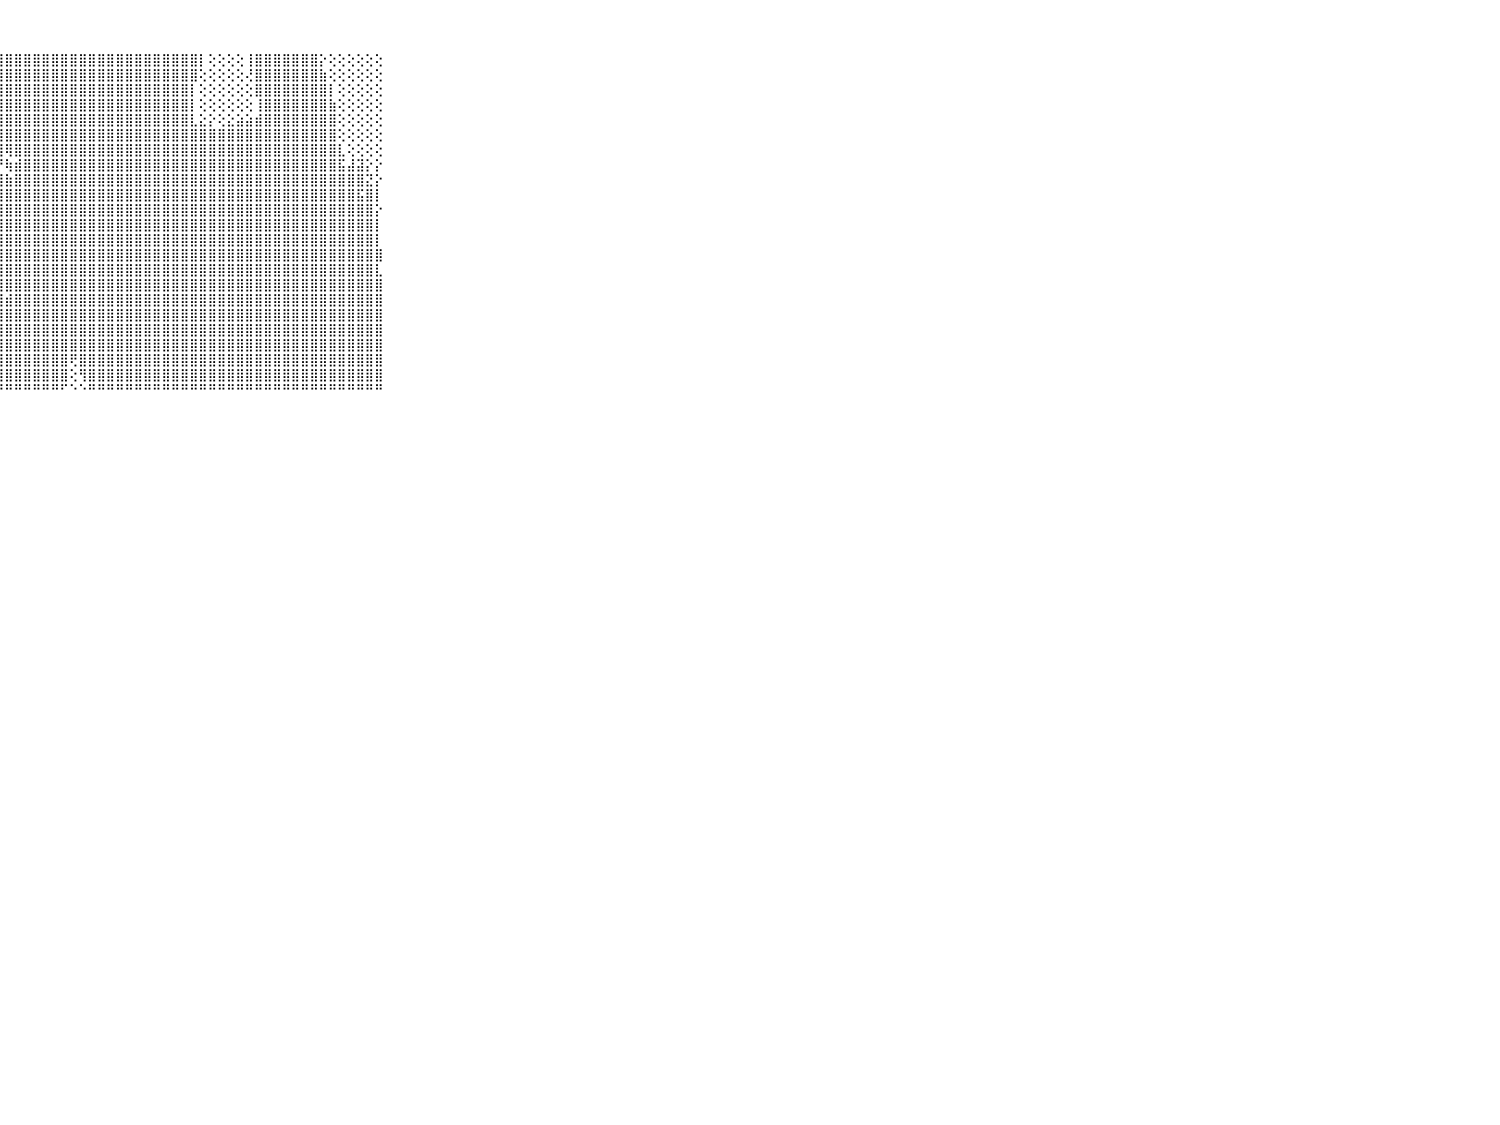

⠀⠀⠀⠀⠀⠀⠀⠀⠀⠀⠀⣿⣿⣿⣿⣿⣿⣿⣿⣿⣿⣿⣿⣿⣿⣿⣿⣿⣿⣿⣿⣿⣿⣿⣿⣿⣿⣿⣿⣿⣿⣿⣿⣿⣿⣿⣿⣿⣿⡇⢕⢕⢕⢕⢸⣿⣿⣿⣿⣿⣿⣿⡕⢕⢕⢕⢕⢕⢕⠀⠀⠀⠀⠀⠀⠀⠀⠀⠀⠀⠀
⠀⠀⠀⠀⠀⠀⠀⠀⠀⠀⠀⣿⣿⣿⣿⣿⣿⣿⣿⣿⣿⣿⣿⣿⣿⣿⣿⣿⣿⣿⣿⣿⣿⣿⣿⣿⣿⣿⣿⣿⣿⣿⣿⣿⣿⣿⣿⣿⣿⢕⢕⢕⢕⢕⢜⣿⣿⣿⣿⣿⣿⣿⣷⢕⢕⢕⢕⢕⢕⠀⠀⠀⠀⠀⠀⠀⠀⠀⠀⠀⠀
⠀⠀⠀⠀⠀⠀⠀⠀⠀⠀⠀⣿⣿⣿⣿⣿⣿⣿⣿⣿⣿⣿⣿⣿⣿⣿⣿⣿⣿⣿⣿⣿⣿⣿⣿⣿⣿⣿⣿⣿⣿⣿⣿⣿⣿⣿⣿⣿⡇⢕⢕⢕⢕⢕⢕⣿⣿⣿⣿⣿⣿⣿⣿⡇⢕⢕⢕⢕⢕⠀⠀⠀⠀⠀⠀⠀⠀⠀⠀⠀⠀
⠀⠀⠀⠀⠀⠀⠀⠀⠀⠀⠀⣿⣿⣿⣿⣿⣿⣿⣿⣿⣿⣿⣿⣿⣿⣿⣿⣿⣿⣿⣿⣿⣿⣿⣿⣿⣿⣿⣿⣿⣿⣿⣿⣿⣿⣿⣿⣿⡇⢕⢕⢕⢕⢕⢕⢸⣿⣿⣿⣿⣿⣿⣿⣷⢕⢕⢕⢕⢕⠀⠀⠀⠀⠀⠀⠀⠀⠀⠀⠀⠀
⠀⠀⠀⠀⠀⠀⠀⠀⠀⠀⠀⣿⣿⣿⣿⣿⣿⣿⣿⣿⣿⣿⣿⣿⣿⣿⣿⣿⣿⣿⣿⣿⣿⣿⣿⣿⣿⣿⣿⣿⣿⣿⣿⣿⣿⣿⣿⣿⣇⣕⡕⢕⣕⣵⣵⣾⣿⣿⣿⣿⣿⣿⣿⣿⢕⢕⢕⢕⢕⠀⠀⠀⠀⠀⠀⠀⠀⠀⠀⠀⠀
⠀⠀⠀⠀⠀⠀⠀⠀⠀⠀⠀⣿⣿⣿⣿⣿⣿⣿⣿⣿⣿⣿⣿⣿⣿⣿⣿⣿⣿⣿⣿⣿⣿⣿⣿⣿⣿⣿⣿⣿⣿⣿⣿⣿⣿⣿⣿⣿⣿⣿⣿⣿⣿⣿⣿⣿⣿⣿⣿⣿⣿⣿⣿⣿⢕⢕⢕⢕⢕⠀⠀⠀⠀⠀⠀⠀⠀⠀⠀⠀⠀
⠀⠀⠀⠀⠀⠀⠀⠀⠀⠀⠀⣿⣿⣿⣿⣿⣿⣿⣿⣿⣿⡿⢟⢟⢟⢻⣿⢿⢿⣿⣿⣿⣿⣿⣿⣿⣿⣿⣿⣿⣿⣿⣿⣿⣿⣿⣿⣿⣿⣿⣿⣿⣿⣿⣿⣿⣿⣿⣿⣿⣿⣿⣿⣿⣇⢕⢕⢕⢕⠀⠀⠀⠀⠀⠀⠀⠀⠀⠀⠀⠀
⠀⠀⠀⠀⠀⠀⠀⠀⠀⠀⠀⣿⣿⣿⣿⣿⣿⣿⢿⢟⢕⣵⡷⢿⢏⢟⡝⡟⢷⣾⣿⣿⣿⣿⣿⣿⣿⣿⣿⣿⣿⣿⣿⣿⣿⣿⣿⣿⣿⣿⣿⣿⣿⣿⣿⣿⣿⣿⣿⣿⣿⣿⣿⣿⣯⣼⣽⡕⡕⠀⠀⠀⠀⠀⠀⠀⠀⠀⠀⠀⠀
⠀⠀⠀⠀⠀⠀⠀⠀⠀⠀⠀⣿⣿⣿⣿⣿⣿⡇⠑⠕⠷⢗⢳⣷⣷⢜⣿⣿⣷⣿⣿⣿⣿⣿⣿⣿⣿⣿⣿⣿⣿⣿⣿⣿⣿⣿⣿⣿⣿⣿⣿⣿⣿⣿⣿⣿⣿⣿⣿⣿⣿⣿⣿⣿⣿⣿⣿⣝⡕⠀⠀⠀⠀⠀⠀⠀⠀⠀⠀⠀⠀
⠀⠀⠀⠀⠀⠀⠀⠀⠀⠀⠀⣿⣿⣿⣿⣿⡏⢅⣱⣶⡾⢿⣇⣕⣜⣱⣯⣿⣿⣿⣿⣿⣿⣿⣿⣿⣿⣿⣿⣿⣿⣿⣿⣿⣿⣿⣿⣿⣿⣿⣿⣿⣿⣿⣿⣿⣿⣿⣿⣿⣿⣿⣿⣿⣿⣿⣯⣿⡇⠀⠀⠀⠀⠀⠀⠀⠀⠀⠀⠀⠀
⠀⠀⠀⠀⠀⠀⠀⠀⠀⠀⠀⣿⣿⣿⣿⣿⣕⢱⣿⣳⣾⣿⣿⣿⣿⣿⣿⣿⣿⣿⣿⣿⣿⣿⣿⣿⣿⣿⣿⣿⣿⣿⣿⣿⣿⣿⣿⣿⣿⣿⣿⣿⣿⣿⣿⣿⣿⣿⣿⣿⣿⣿⣿⣿⣿⣿⣿⣿⡕⠀⠀⠀⠀⠀⠀⠀⠀⠀⠀⠀⠀
⠀⠀⠀⠀⠀⠀⠀⠀⠀⠀⠀⣿⣿⣿⣿⣿⡏⢜⢹⣿⣿⣿⣿⣿⣿⣿⣿⣿⣿⣿⣿⣿⣿⣿⣿⣿⣿⣿⣿⣿⣿⣿⣿⣿⣿⣿⣿⣿⣿⣿⣿⣿⣿⣿⣿⣿⣿⣿⣿⣿⣿⣿⣿⣿⣿⣿⣿⣿⡇⠀⠀⠀⠀⠀⠀⠀⠀⠀⠀⠀⠀
⠀⠀⠀⠀⠀⠀⠀⠀⠀⠀⠀⣿⣿⣿⣿⣿⡇⢱⢾⣿⣿⣿⣿⣿⣿⣿⣿⣿⣿⣿⣿⣿⣿⣿⣿⣿⣿⣿⣿⣿⣿⣿⣿⣿⣿⣿⣿⣿⣿⣿⣿⣿⣿⣿⣿⣿⣿⣿⣿⣿⣿⣿⣿⣿⣿⣿⣿⣿⡇⠀⠀⠀⠀⠀⠀⠀⠀⠀⠀⠀⠀
⠀⠀⠀⠀⠀⠀⠀⠀⠀⠀⠀⣿⣿⣿⣿⣿⣧⢕⢸⣿⣿⣿⣿⣿⣿⣿⣿⣿⣿⣿⣿⣿⣿⣿⣿⣿⣿⣿⣿⣿⣿⣿⣿⣿⣿⣿⣿⣿⣿⣿⣿⣿⣿⣿⣿⣿⣿⣿⣿⣿⣿⣿⣿⣿⣿⣿⣿⣿⣿⠀⠀⠀⠀⠀⠀⠀⠀⠀⠀⠀⠀
⠀⠀⠀⠀⠀⠀⠀⠀⠀⠀⠀⣿⣿⣿⣿⣿⣿⡕⢸⣿⣿⣿⣿⣿⣿⣿⣿⣿⣿⣿⣿⣿⣿⣿⣿⣿⣿⣿⣿⣿⣿⣿⣿⣿⣿⣿⣿⣿⣿⣿⣿⣿⣿⣿⣿⣿⣿⣿⣿⣿⣿⣿⣿⣿⣿⣿⣿⣿⣇⠀⠀⠀⠀⠀⠀⠀⠀⠀⠀⠀⠀
⠀⠀⠀⠀⠀⠀⠀⠀⠀⠀⠀⣿⣿⣿⣿⣿⣿⣷⣕⣿⣿⣿⣿⣿⣿⣿⣿⣿⣿⣿⣿⣿⣿⣿⣿⣿⣿⣿⣿⣿⣿⣿⣿⣿⣿⣿⣿⣿⣿⣿⣿⣿⣿⣿⣿⣿⣿⣿⣿⣿⣿⣿⣿⣿⣿⣿⣿⣿⣿⠀⠀⠀⠀⠀⠀⠀⠀⠀⠀⠀⠀
⠀⠀⠀⠀⠀⠀⠀⠀⠀⠀⠀⣿⣿⣿⣿⣿⣿⣿⣿⣿⣿⣿⣿⣿⣿⣯⣿⣿⣾⣿⣿⣿⣿⣿⣿⣿⣿⣿⣿⣿⣿⣿⣿⣿⣿⣿⣿⣿⣿⣿⣿⣿⣿⣿⣿⣿⣿⣿⣿⣿⣿⣿⣿⣿⣿⣿⣿⣿⣿⠀⠀⠀⠀⠀⠀⠀⠀⠀⠀⠀⠀
⠀⠀⠀⠀⠀⠀⠀⠀⠀⠀⠀⣿⣿⣿⣿⣿⣿⣿⣿⣿⣿⣿⣿⣿⣿⣿⣿⣿⣿⣿⣿⣿⣿⣿⣿⣿⣿⣿⣿⣿⣿⣿⣿⣿⣿⣿⣿⣿⣿⣿⣿⣿⣿⣿⣿⣿⣿⣿⣿⣿⣿⣿⣿⣿⣿⣿⣿⣿⣿⠀⠀⠀⠀⠀⠀⠀⠀⠀⠀⠀⠀
⠀⠀⠀⠀⠀⠀⠀⠀⠀⠀⠀⣿⣿⣿⣿⣿⣿⣿⣿⣿⣿⣿⣿⣿⣿⣿⣿⣿⣿⣿⣿⣿⣿⣿⣿⣿⣿⣿⣿⣿⣿⣿⣿⣿⣿⣿⣿⣿⣿⣿⣿⣿⣿⣿⣿⣿⣿⣿⣿⣿⣿⣿⣿⣿⣿⣿⣿⣿⣿⠀⠀⠀⠀⠀⠀⠀⠀⠀⠀⠀⠀
⠀⠀⠀⠀⠀⠀⠀⠀⠀⠀⠀⣿⣿⣿⣿⣿⣿⣿⣿⣿⣿⣿⣿⣿⣿⣿⣿⣿⣿⣿⣿⣿⣿⣿⣿⣿⣿⣿⣿⣿⣿⣿⣿⣿⣿⣿⣿⣿⣿⣿⣿⣿⣿⣿⣿⣿⣿⣿⣿⣿⣿⣿⣿⣿⣿⣿⣿⣿⣿⠀⠀⠀⠀⠀⠀⠀⠀⠀⠀⠀⠀
⠀⠀⠀⠀⠀⠀⠀⠀⠀⠀⠀⣿⣿⣿⣿⣿⣿⣿⣿⣿⣿⣿⣿⣿⣿⣿⣿⣿⣿⣿⣿⣿⣿⣿⣿⢟⣿⣿⣿⣿⣿⣿⣿⣿⣿⣿⣿⣿⣿⣿⣿⣿⣿⣿⣿⣿⣿⣿⣿⣿⣿⣿⣿⣿⣿⣿⣿⣿⣿⠀⠀⠀⠀⠀⠀⠀⠀⠀⠀⠀⠀
⠀⠀⠀⠀⠀⠀⠀⠀⠀⠀⠀⣿⣿⣿⣿⣿⣿⣿⣿⣿⣿⡿⣿⣿⣿⣿⣿⣿⣿⣿⣿⣿⣿⣿⣿⢕⢻⣿⣿⣿⣿⣿⣿⣿⣿⣿⣿⣿⣿⣿⣿⣿⣿⣿⣿⣿⣿⣿⣿⣿⣿⣿⣿⣿⣿⣿⣿⣿⣿⠀⠀⠀⠀⠀⠀⠀⠀⠀⠀⠀⠀
⠀⠀⠀⠀⠀⠀⠀⠀⠀⠀⠀⠛⠛⠛⠛⠛⠛⠛⠛⠛⠛⠑⠛⠛⠛⠛⠛⠛⠛⠛⠛⠛⠛⠛⠋⠑⠑⠛⠛⠛⠛⠛⠛⠛⠛⠛⠛⠛⠛⠛⠛⠛⠛⠛⠛⠛⠛⠛⠛⠛⠛⠛⠛⠛⠛⠛⠛⠛⠛⠀⠀⠀⠀⠀⠀⠀⠀⠀⠀⠀⠀